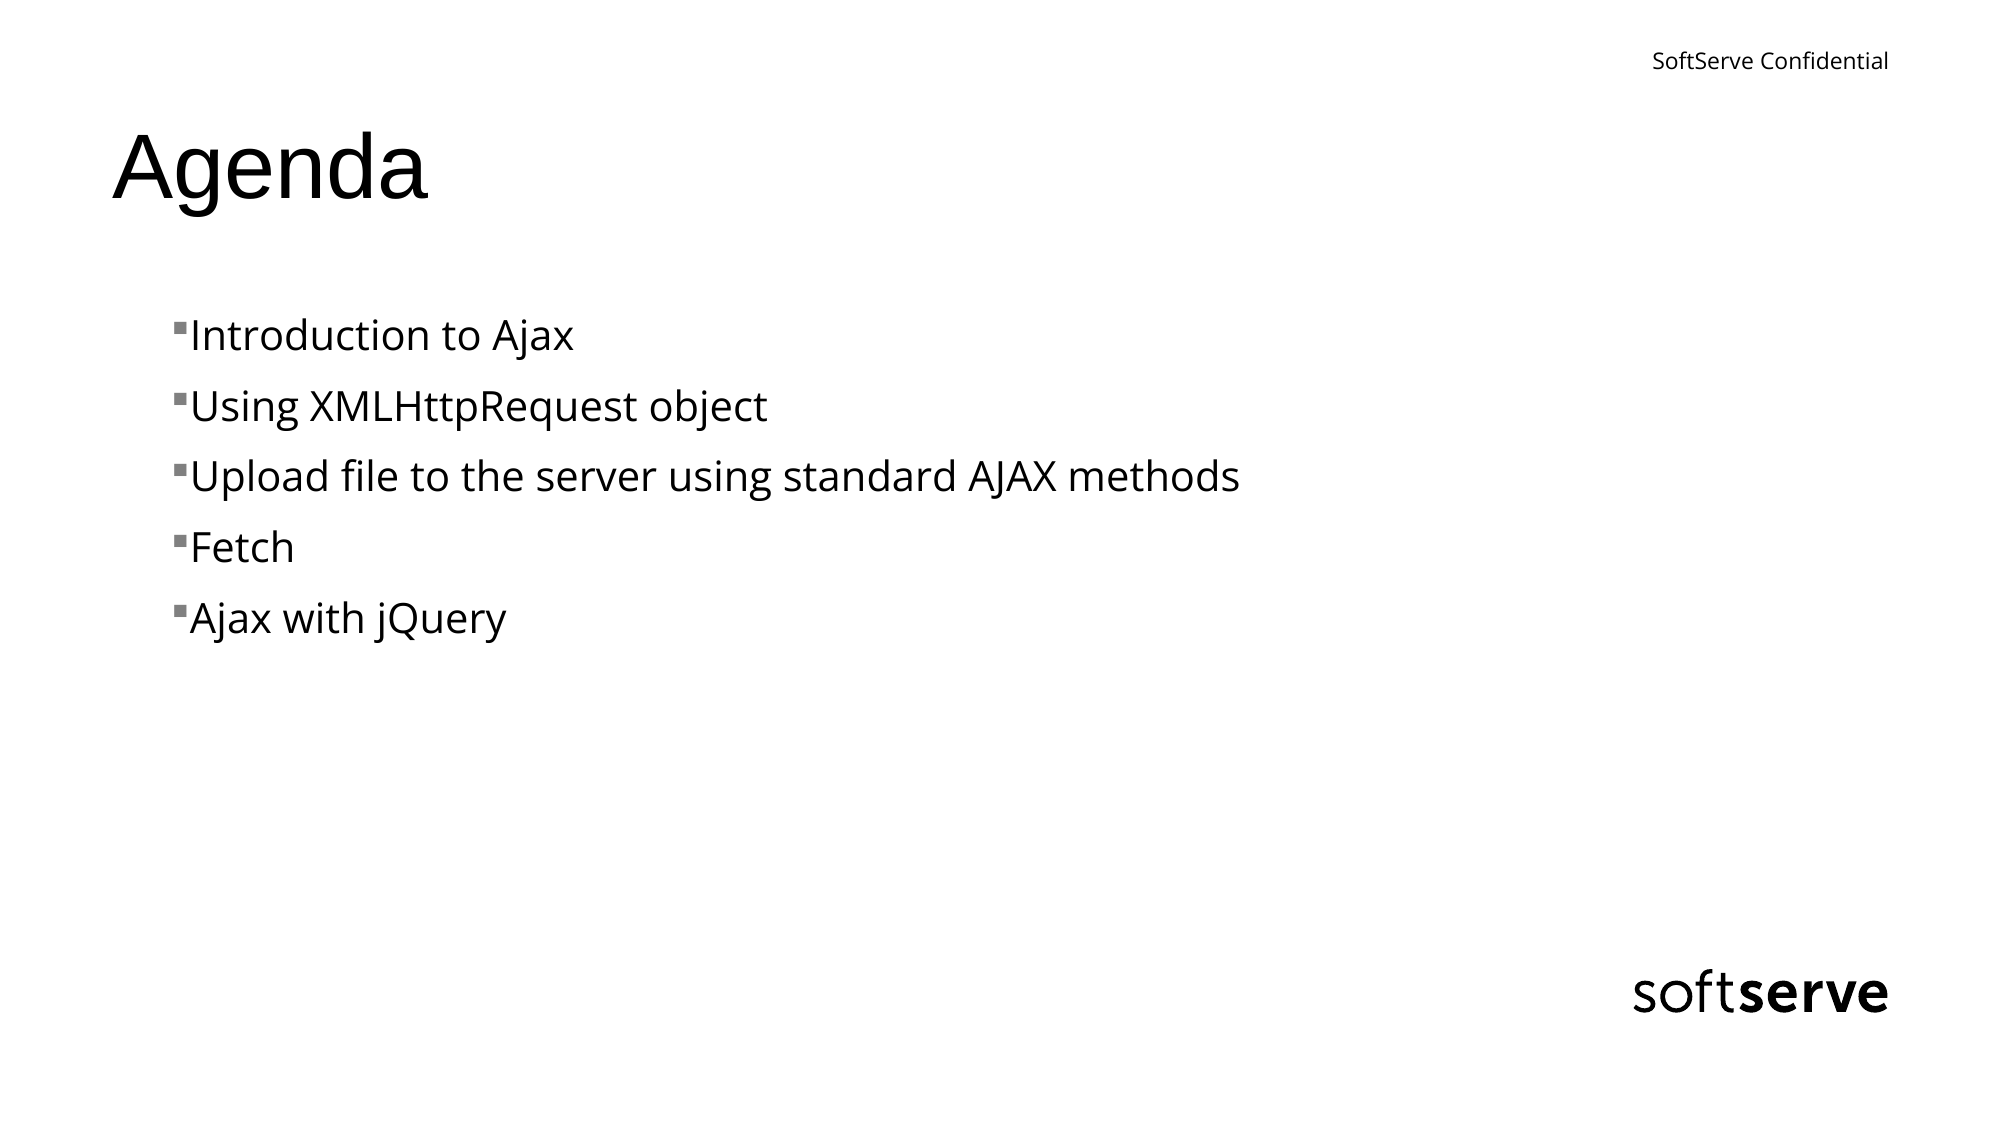

# Agenda
Introduction to Ajax
Using XMLHttpRequest object
Upload file to the server using standard AJAX methods
Fetch
Ajax with jQuery